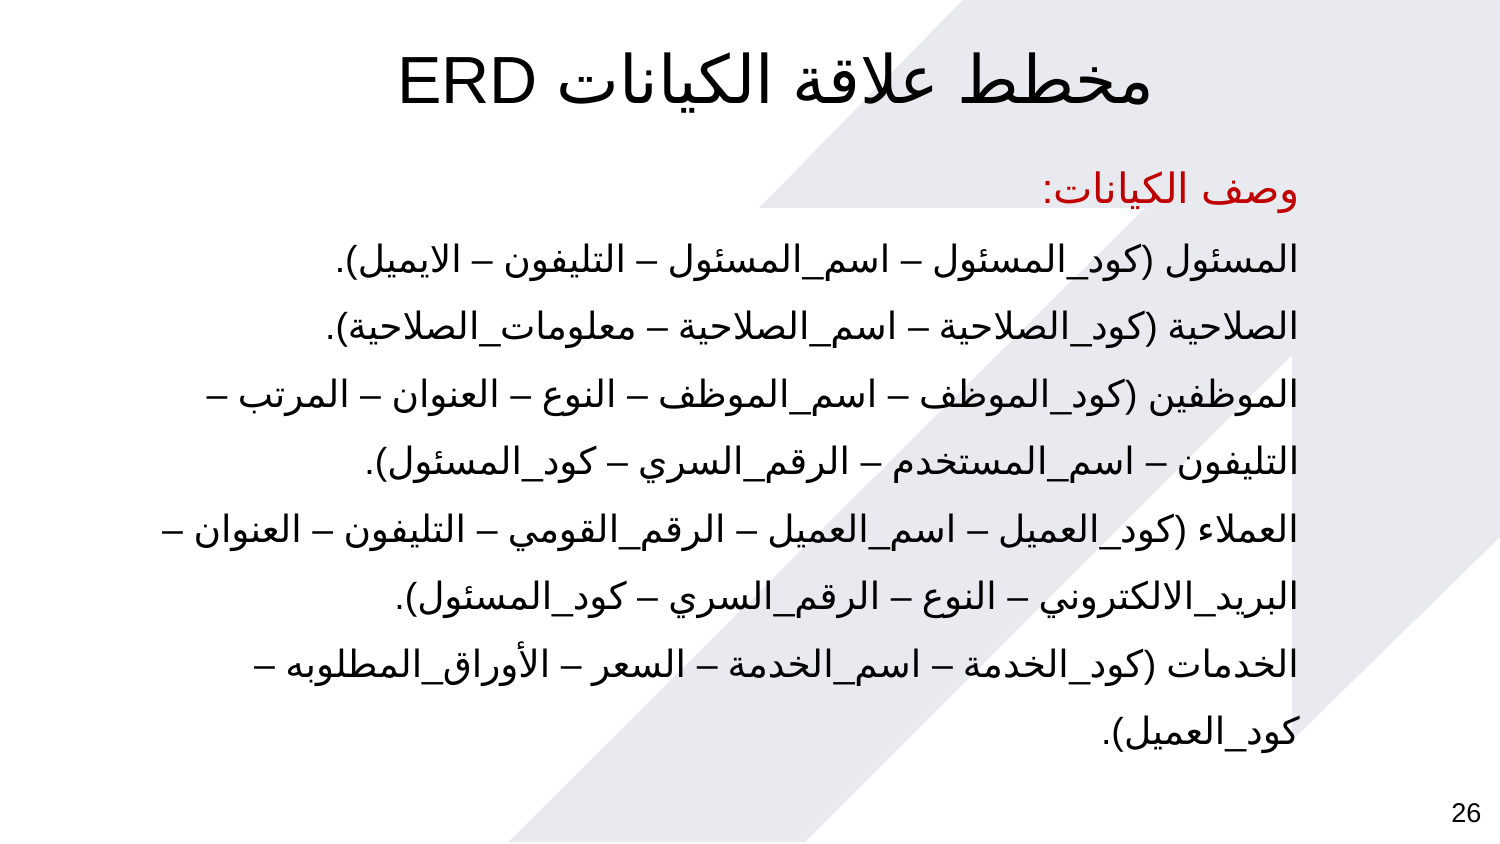

مخطط علاقة الكيانات ERD
وصف الكيانات:
المسئول (كود_المسئول – اسم_المسئول – التليفون – الايميل).
الصلاحية (كود_الصلاحية – اسم_الصلاحية – معلومات_الصلاحية).
الموظفين (كود_الموظف – اسم_الموظف – النوع – العنوان – المرتب – التليفون – اسم_المستخدم – الرقم_السري – كود_المسئول).
العملاء (كود_العميل – اسم_العميل – الرقم_القومي – التليفون – العنوان – البريد_الالكتروني – النوع – الرقم_السري – كود_المسئول).
الخدمات (كود_الخدمة – اسم_الخدمة – السعر – الأوراق_المطلوبه – كود_العميل).
26